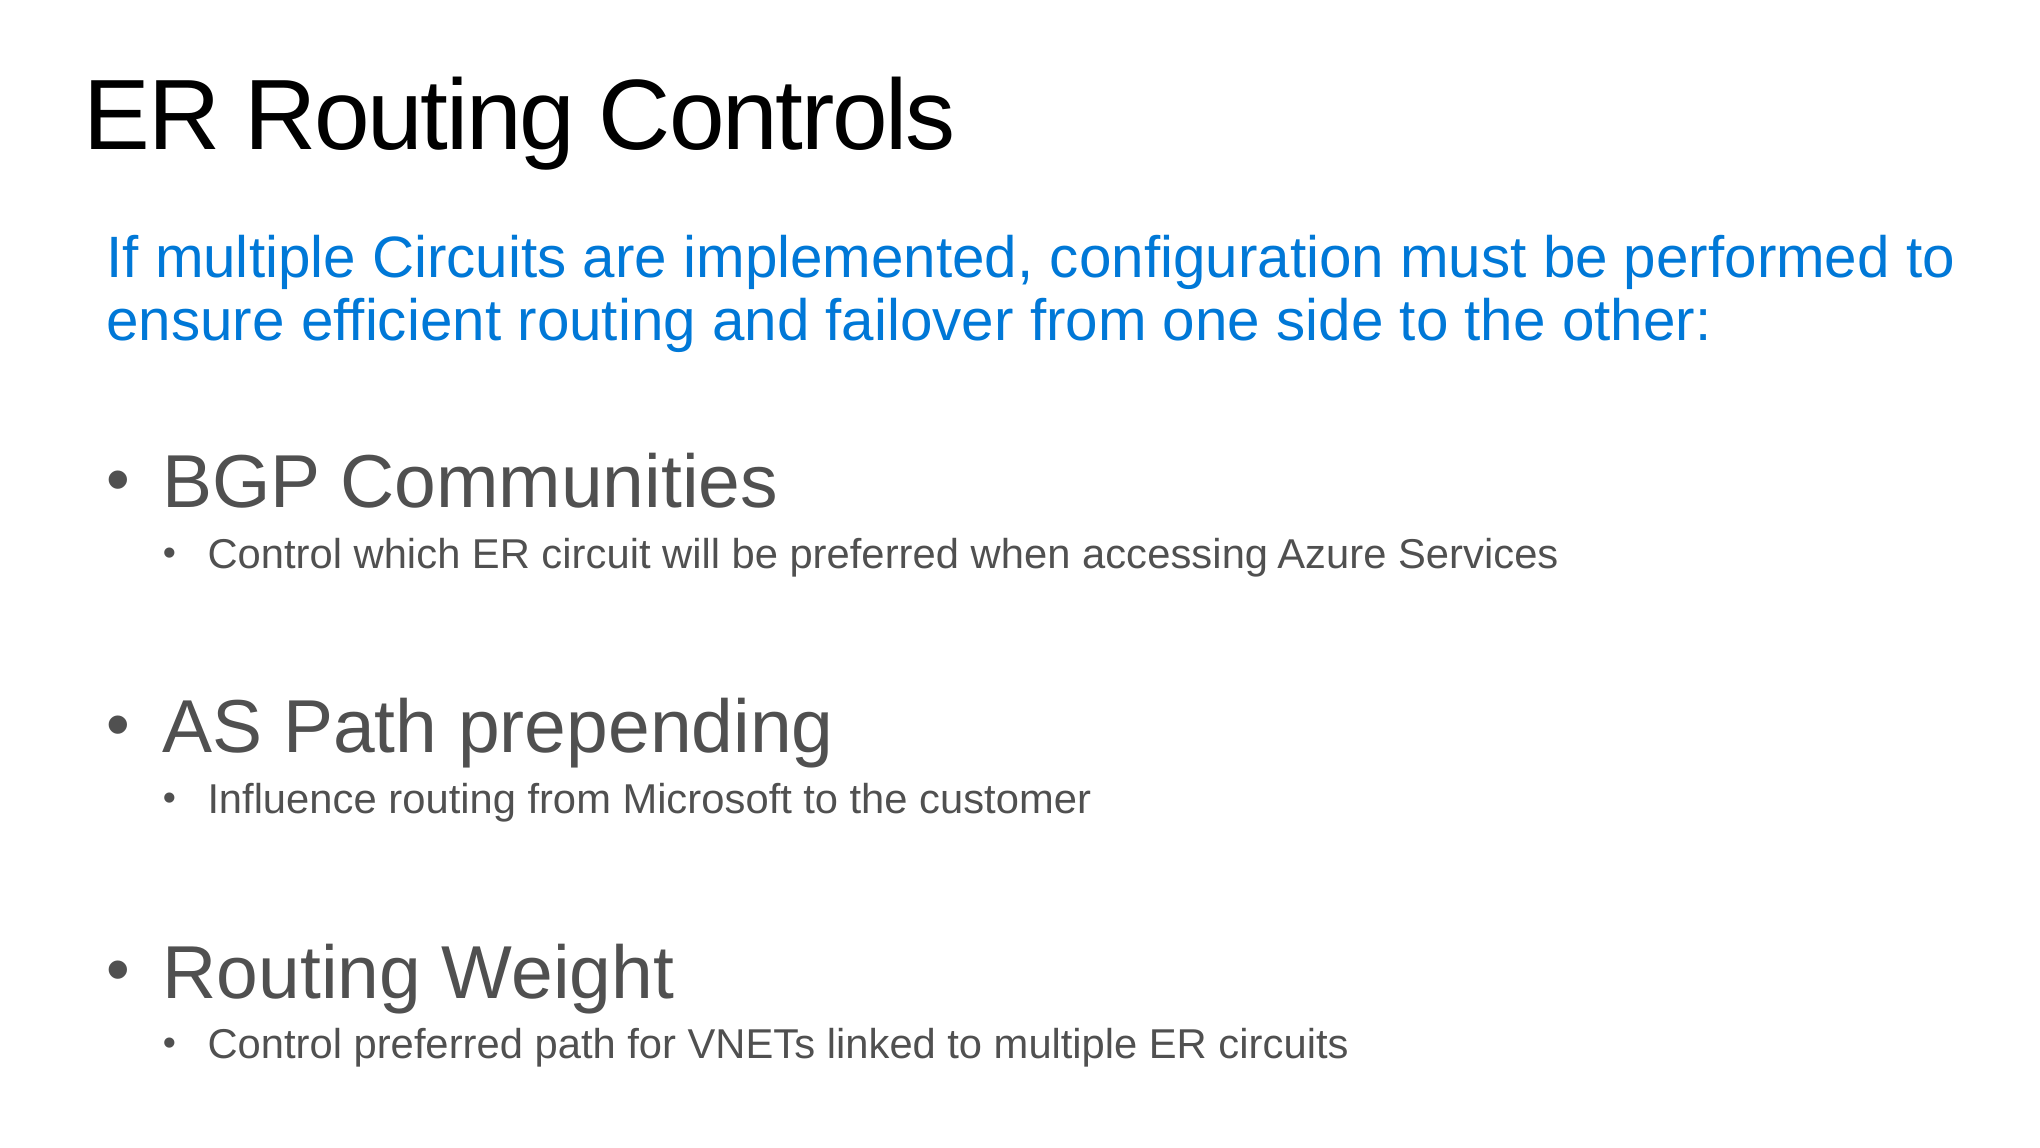

# ER Routing Controls
If multiple Circuits are implemented, configuration must be performed to ensure efficient routing and failover from one side to the other:

BGP Communities
Control which ER circuit will be preferred when accessing Azure Services

AS Path prepending
Influence routing from Microsoft to the customer

Routing Weight
Control preferred path for VNETs linked to multiple ER circuits